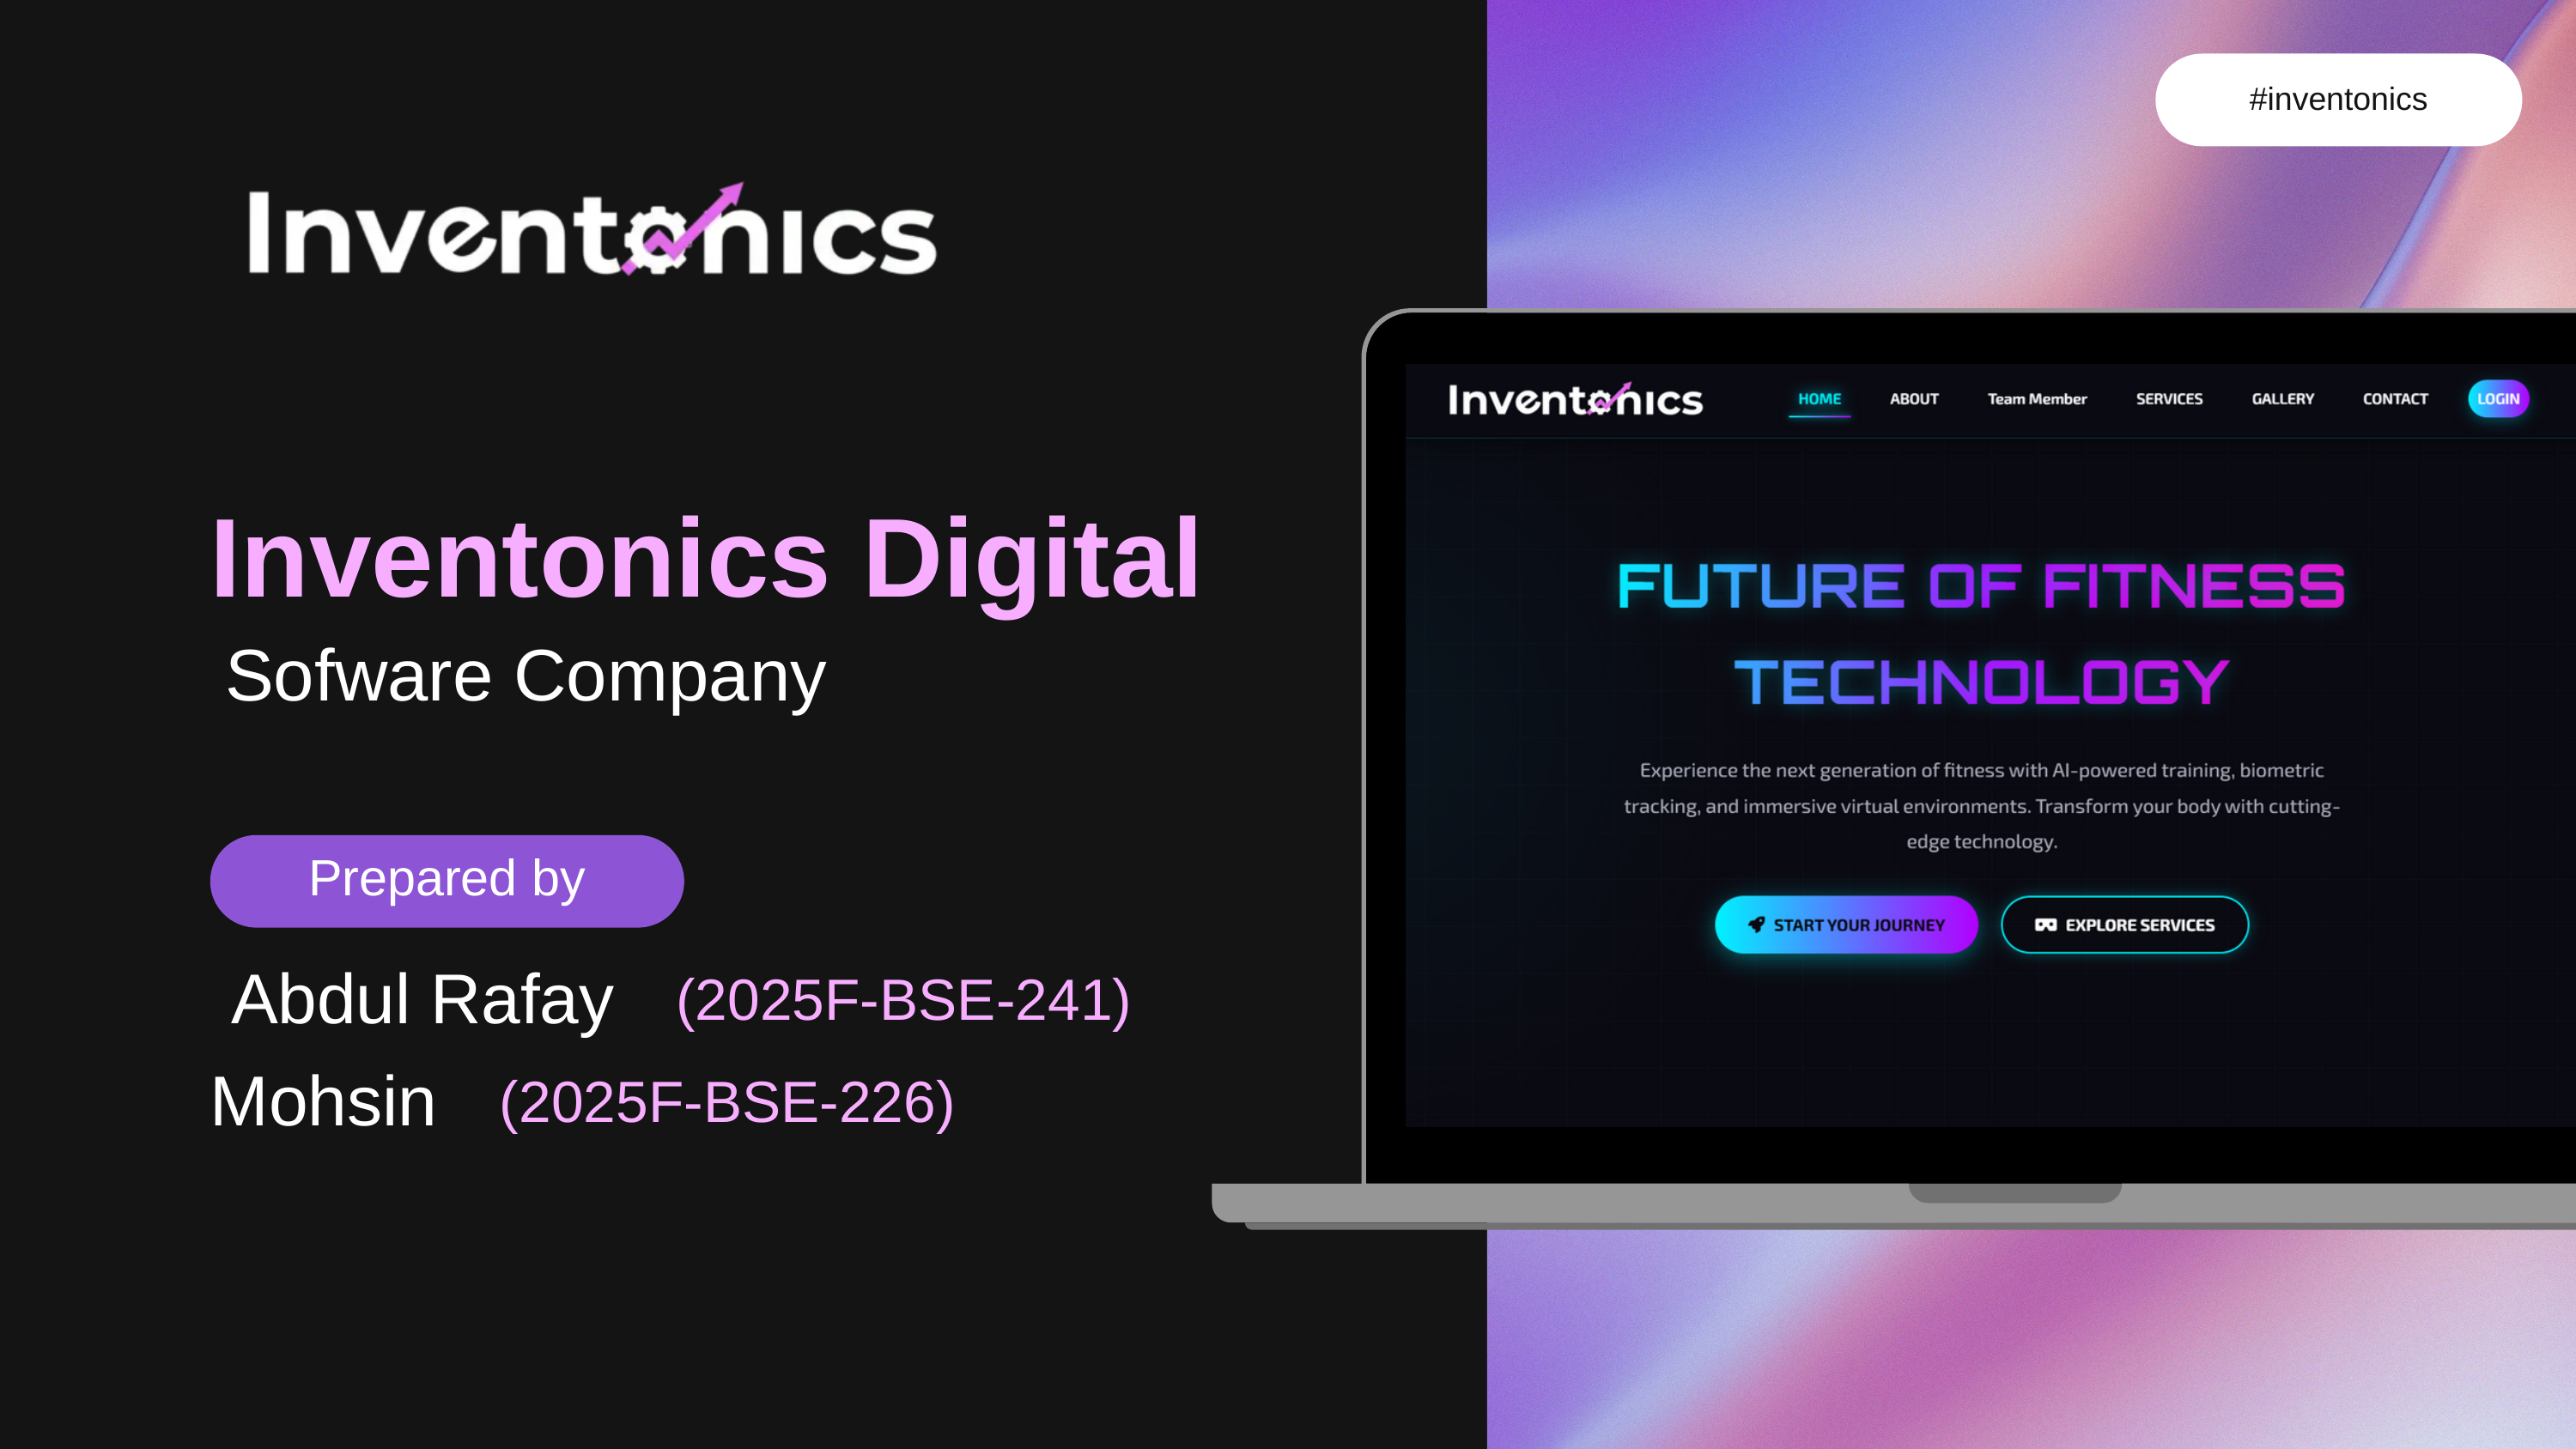

#inventonics

Inventonics Digital
Sofware Company

Prepared by
Abdul Rafay
(2025F-BSE-241)
Mohsin
(2025F-BSE-226)